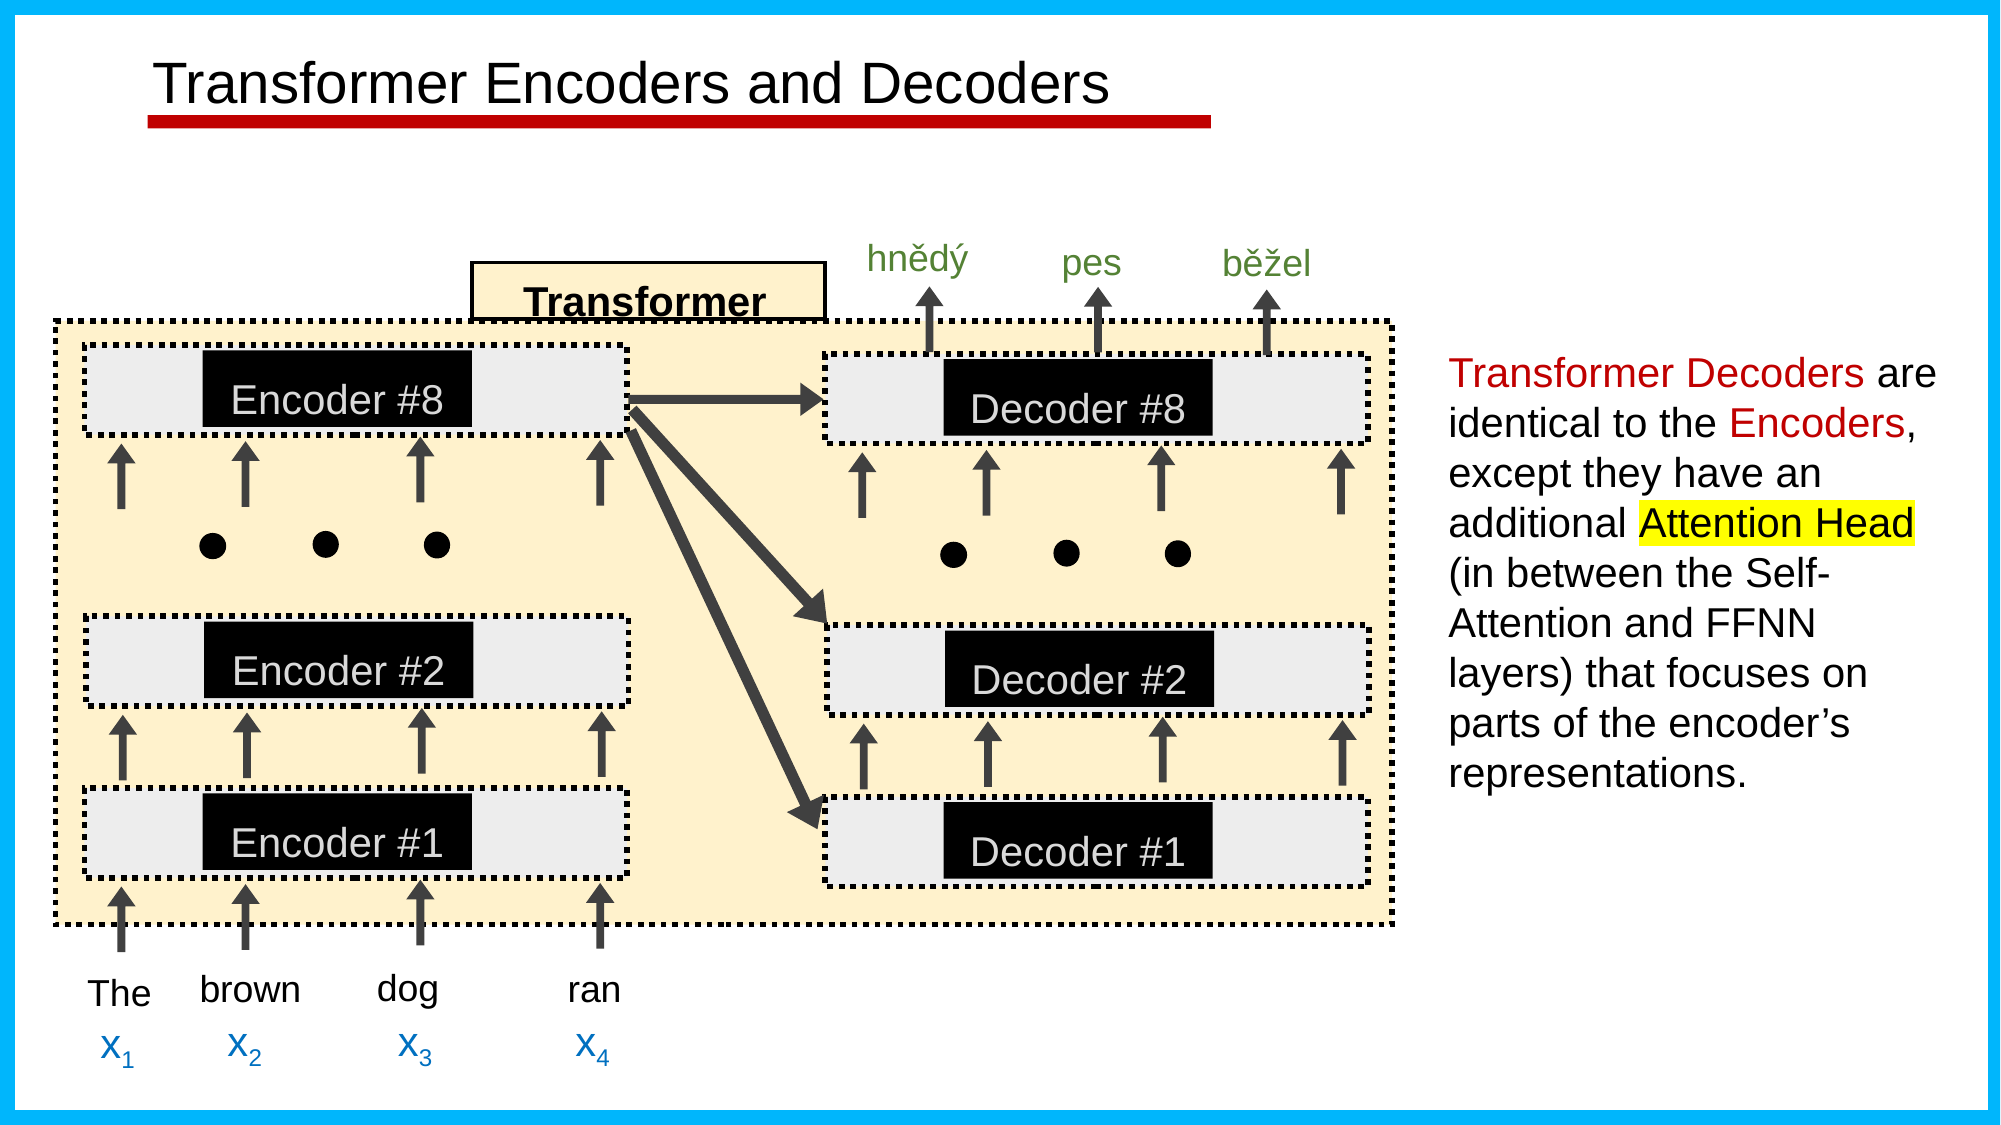

# Transformer Encoders and Decoders

hnědý
pes
běžel
Transformer

Transformer Decoders are identical to the Encoders, except they have an additional Attention Head (in between the Self-Attention and FFNN layers) that focuses on parts of the encoder’s representations.

Encoder #8

Decoder #8

Encoder #2

Decoder #2

Encoder #1

Decoder #1

dog
brown
ran
The
x3
x4
x2
x1